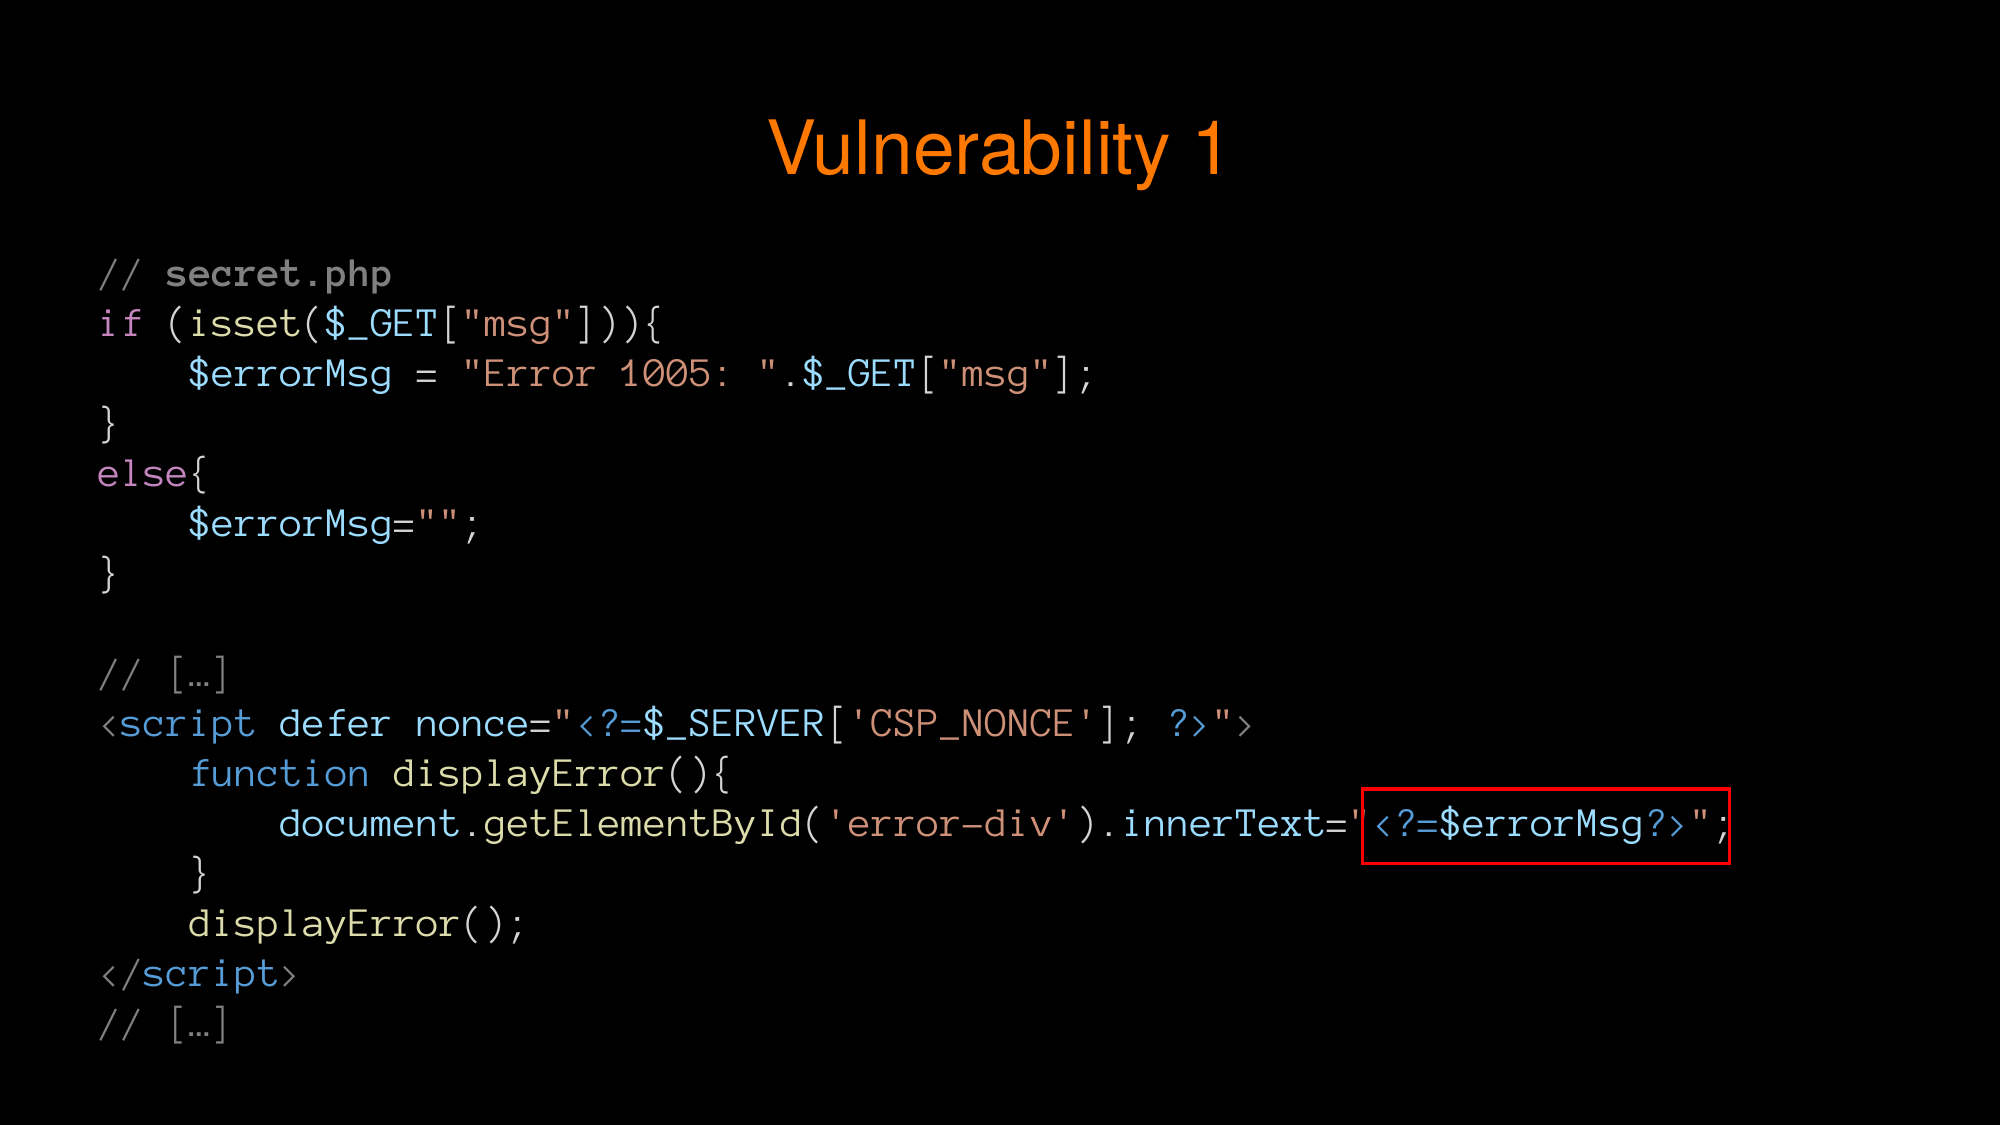

Vulnerability 1
// secret.php
if (isset($_GET["msg"])){
    $errorMsg = "Error 1005: ".$_GET["msg"];
}
else{
    $errorMsg="";
}

// […]
<script defer nonce="<?=$_SERVER['CSP_NONCE']; ?>">
    function displayError(){
        document.getElementById('error-div').innerText="<?=$errorMsg?>";
    }
    displayError();
</script>
// […]